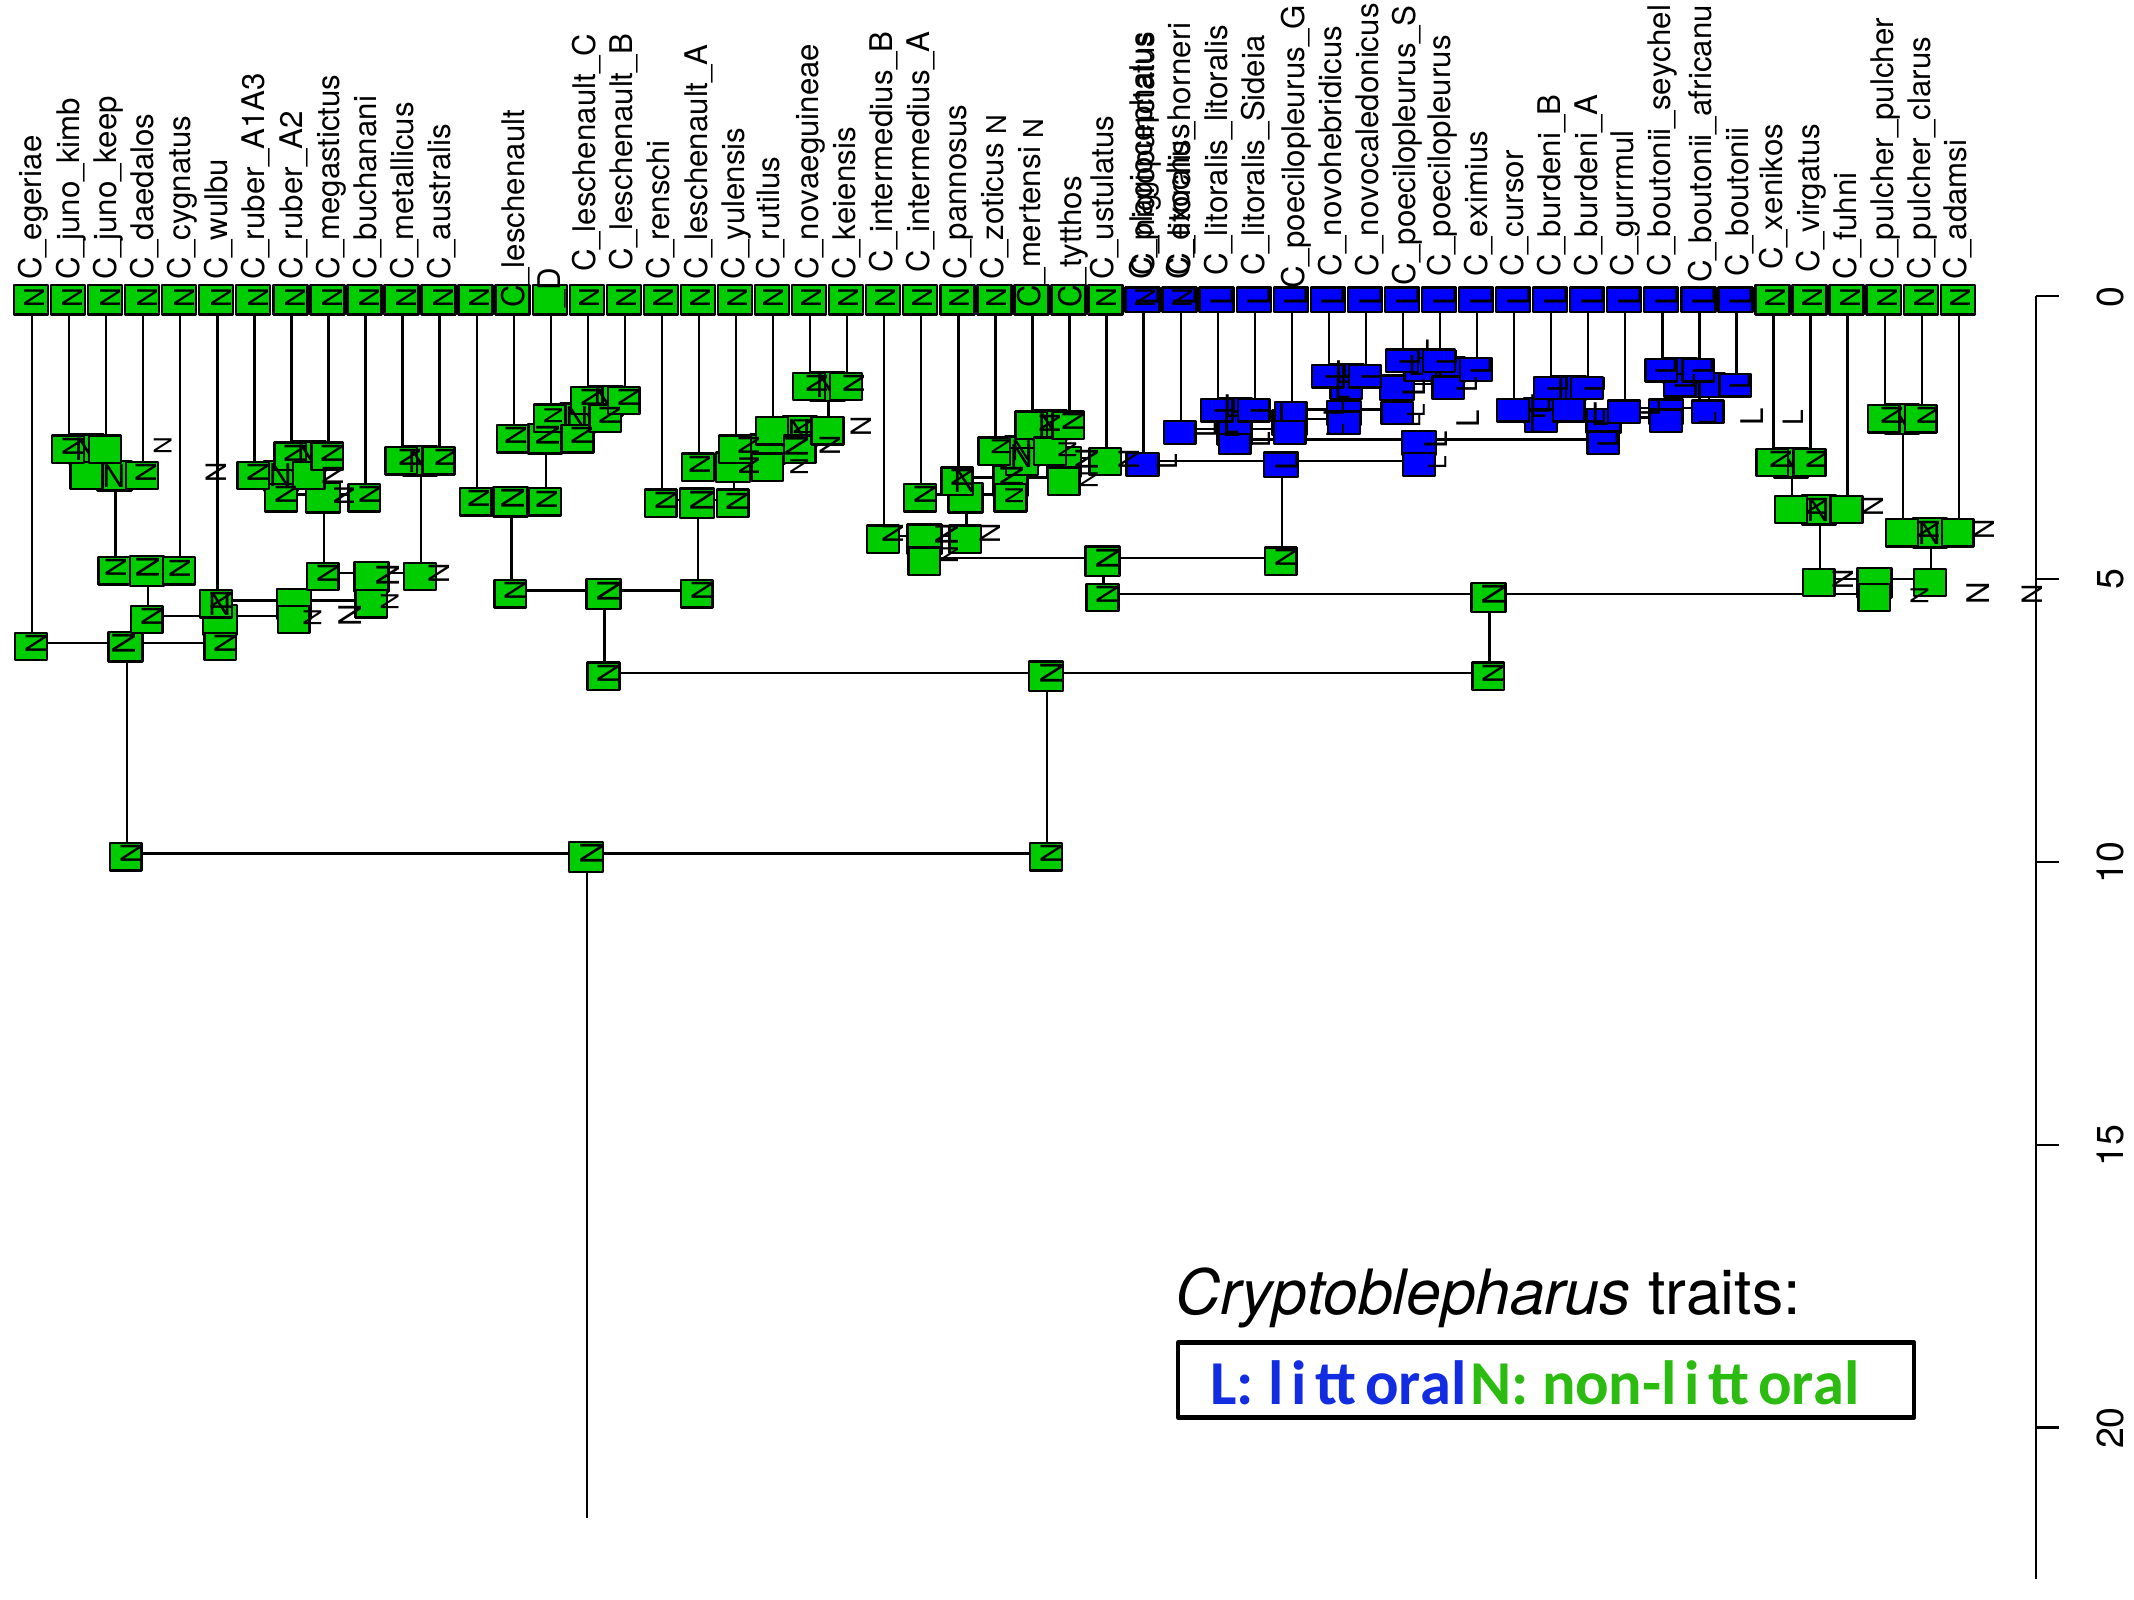

C_poecilopleurus_G
C_novohebridicus C_novocaledonicus
C_poecilopleurus_S
C_poecilopleurus C_eximius C_cursor C_burdeni_B C_burdeni_A C_gurrmul C_boutonii_seychel
C_boutonii_africanu
N C_xenikos N C_virgatus N C_fuhni
N C_pulcher_pulcher N C_pulcher_clarus
N C_adamsi
C_nigropunctatus C_litoralis_horneri C_litoralis_litoralis C_litoralis_Sideia
N C_egeriae
N C_juno_kimb N C_juno_keep N C_daedalos N C_cygnatus N C_wulbu
N C_ruber_A1A3 N C_ruber_A2
N C_megastictus N C_buchanani
N C_metallicus N C_australis
N C_leschenault_D
N C_leschenault_C N C_leschenault_B N C_renschi
N C_leschenault_A N C_yulensis
N C_rutilus
N C_novaeguineae N C_keiensis
N C_intermedius_B N C_intermedius_A N C_pannosus
N C_zoticus N C_mertensi N C_tytthos
N C_ustulatus
N C_plagiocephalus N C_exochus
C_boutonii
0

L L L L L L L L L L L L L L L L L

L L

LL

L
L
L
L

L

L L

L
L

N N

L
L

N

L

L L
L

L L

L

N
N

N

L L
L L
L LL L

L
L

L L LL

L
L

L

L

N
NN
N
N N

N

N

N N
N

L

N

N NN NNN
N
N

N

L L

N

L L

L

N
N N N

NN N

N

N

N

N
N

N

NN N L
N N

N N

N

N

L

N
NN

N

N

N
N

N

N
N

N N N
N N N

N N

N

N N

N

N NN N

N
N

N N N

N N
N
N

N NN N
5

N
N
N

N
N

NN
N

N

N
N

N
N

N
N
N

10
N
N
N

15

Cryptoblepharus traits:
L: littoralN: non-littoral
20